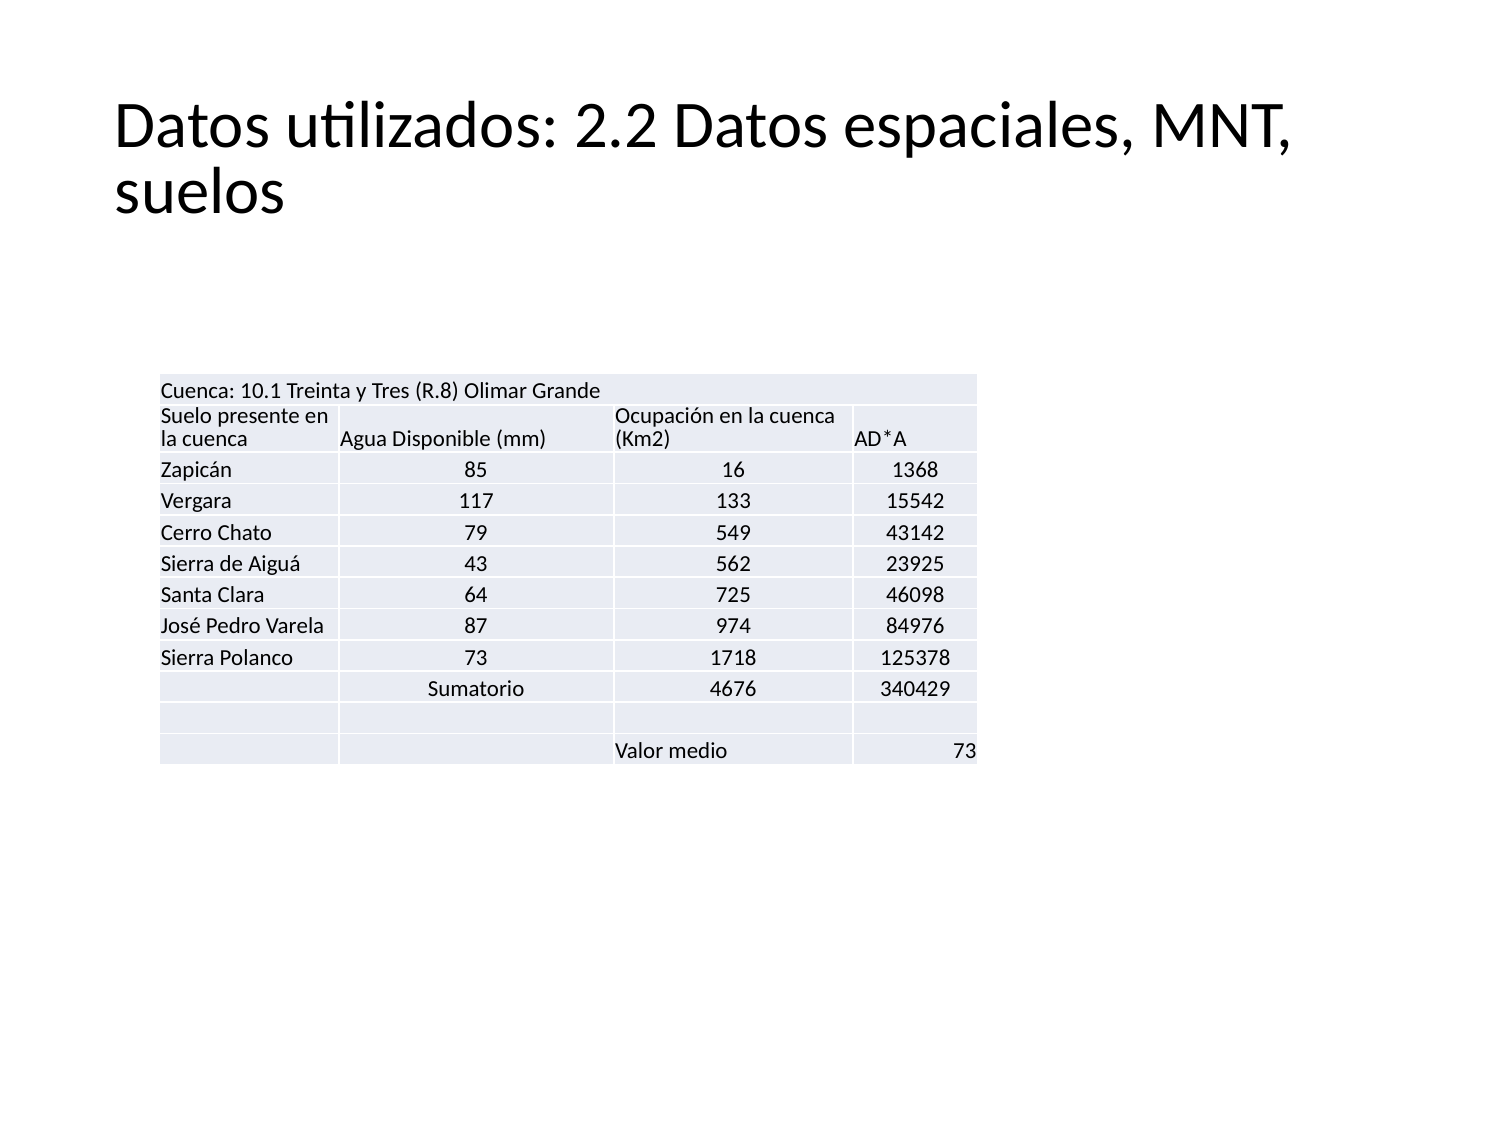

Datos utilizados: 2.2 Datos espaciales, MNT, suelos
| Cuenca: 10.1 Treinta y Tres (R.8) Olimar Grande |  |  |  |
| --- | --- | --- | --- |
| Suelo presente en la cuenca | Agua Disponible (mm) | Ocupación en la cuenca (Km2) | AD\*A |
| Zapicán | 85 | 16 | 1368 |
| Vergara | 117 | 133 | 15542 |
| Cerro Chato | 79 | 549 | 43142 |
| Sierra de Aiguá | 43 | 562 | 23925 |
| Santa Clara | 64 | 725 | 46098 |
| José Pedro Varela | 87 | 974 | 84976 |
| Sierra Polanco | 73 | 1718 | 125378 |
|  | Sumatorio | 4676 | 340429 |
|  |  |  |  |
|  |  | Valor medio | 73 |